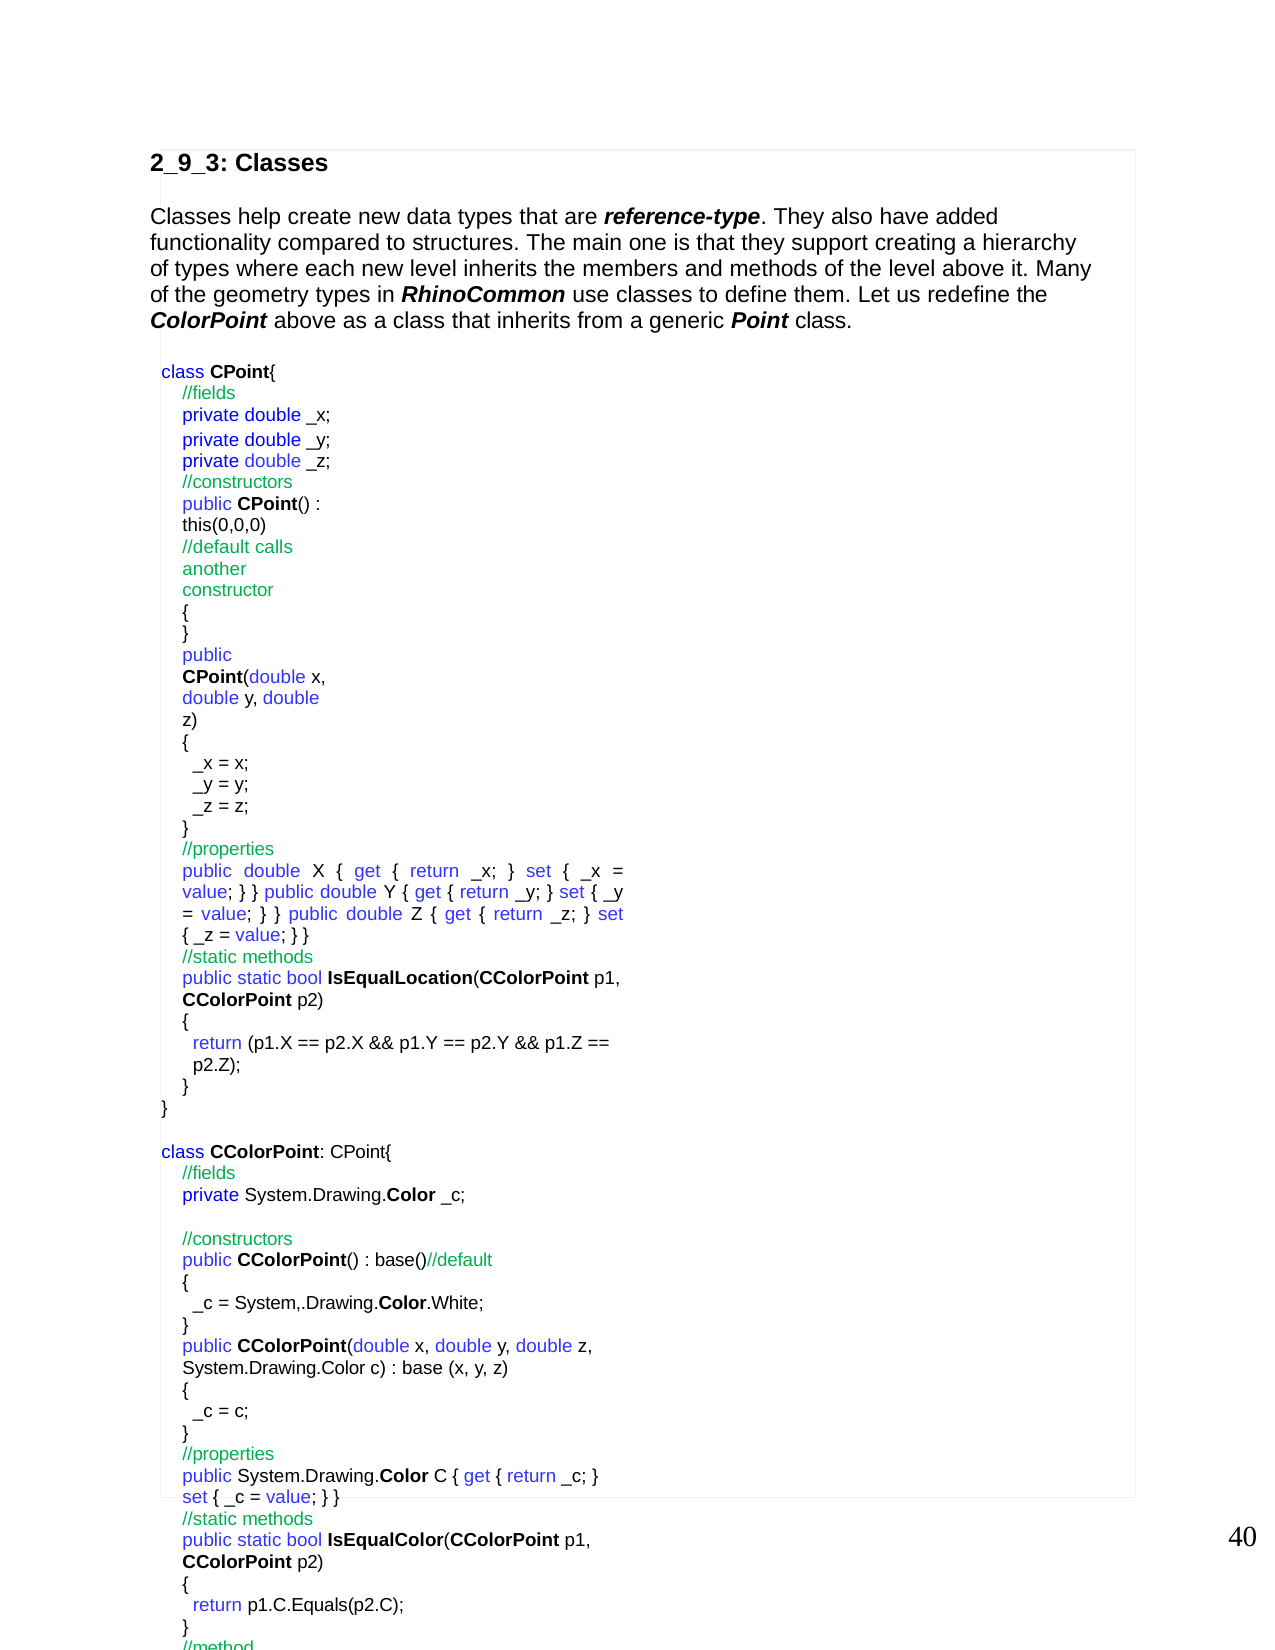

#
2_9_3: Classes

Classes help create new data types that are reference-type. They also have added functionality compared to structures. The main one is that they support creating a hierarchy of types where each new level inherits the members and methods of the level above it. Many of the geometry types in RhinoCommon use classes to define them. Let us redefine the ColorPoint above as a class that inherits from a generic Point class.
class CPoint{
//fields
private double _x;
private double _y; private double _z;
//constructors
public CPoint() : this(0,0,0) //default calls another constructor
{
}
public CPoint(double x, double y, double z)
{
_x = x;
_y = y;
_z = z;
}
//properties
public double X { get { return _x; } set { _x = value; } } public double Y { get { return _y; } set { _y = value; } } public double Z { get { return _z; } set { _z = value; } }
//static methods
public static bool IsEqualLocation(CColorPoint p1, CColorPoint p2)
{
return (p1.X == p2.X && p1.Y == p2.Y && p1.Z == p2.Z);
}
}

class CColorPoint: CPoint{
//fields
private System.Drawing.Color _c;

//constructors
public CColorPoint() : base()//default
{
_c = System,.Drawing.Color.White;
}
public CColorPoint(double x, double y, double z, System.Drawing.Color c) : base (x, y, z)
{
_c = c;
}
//properties
public System.Drawing.Color C { get { return _c; } set { _c = value; } }
//static methods
public static bool IsEqualColor(CColorPoint p1, CColorPoint p2)
{
return p1.C.Equals(p2.C);
}
//method
public static CColorPoint Average (CColorPoint a, CColorPoint b)
{
CColorPoint avPt = new CColorPoint(); avPt.X = (a.X + b.X) / 2;
avPt.Y = (a.Y + b.Y) / 2;
avPt.Z = (a.Z + b.Z) / 2;
avPt.C = Color.FromArgb((a.C.A + b.C.A) / 2, (a.C.R + b.C.R) / 2, (a.C.G + b.C.G) / 2, (a.C.B + b.C.B) / 2);
return avPt;
}
}
40